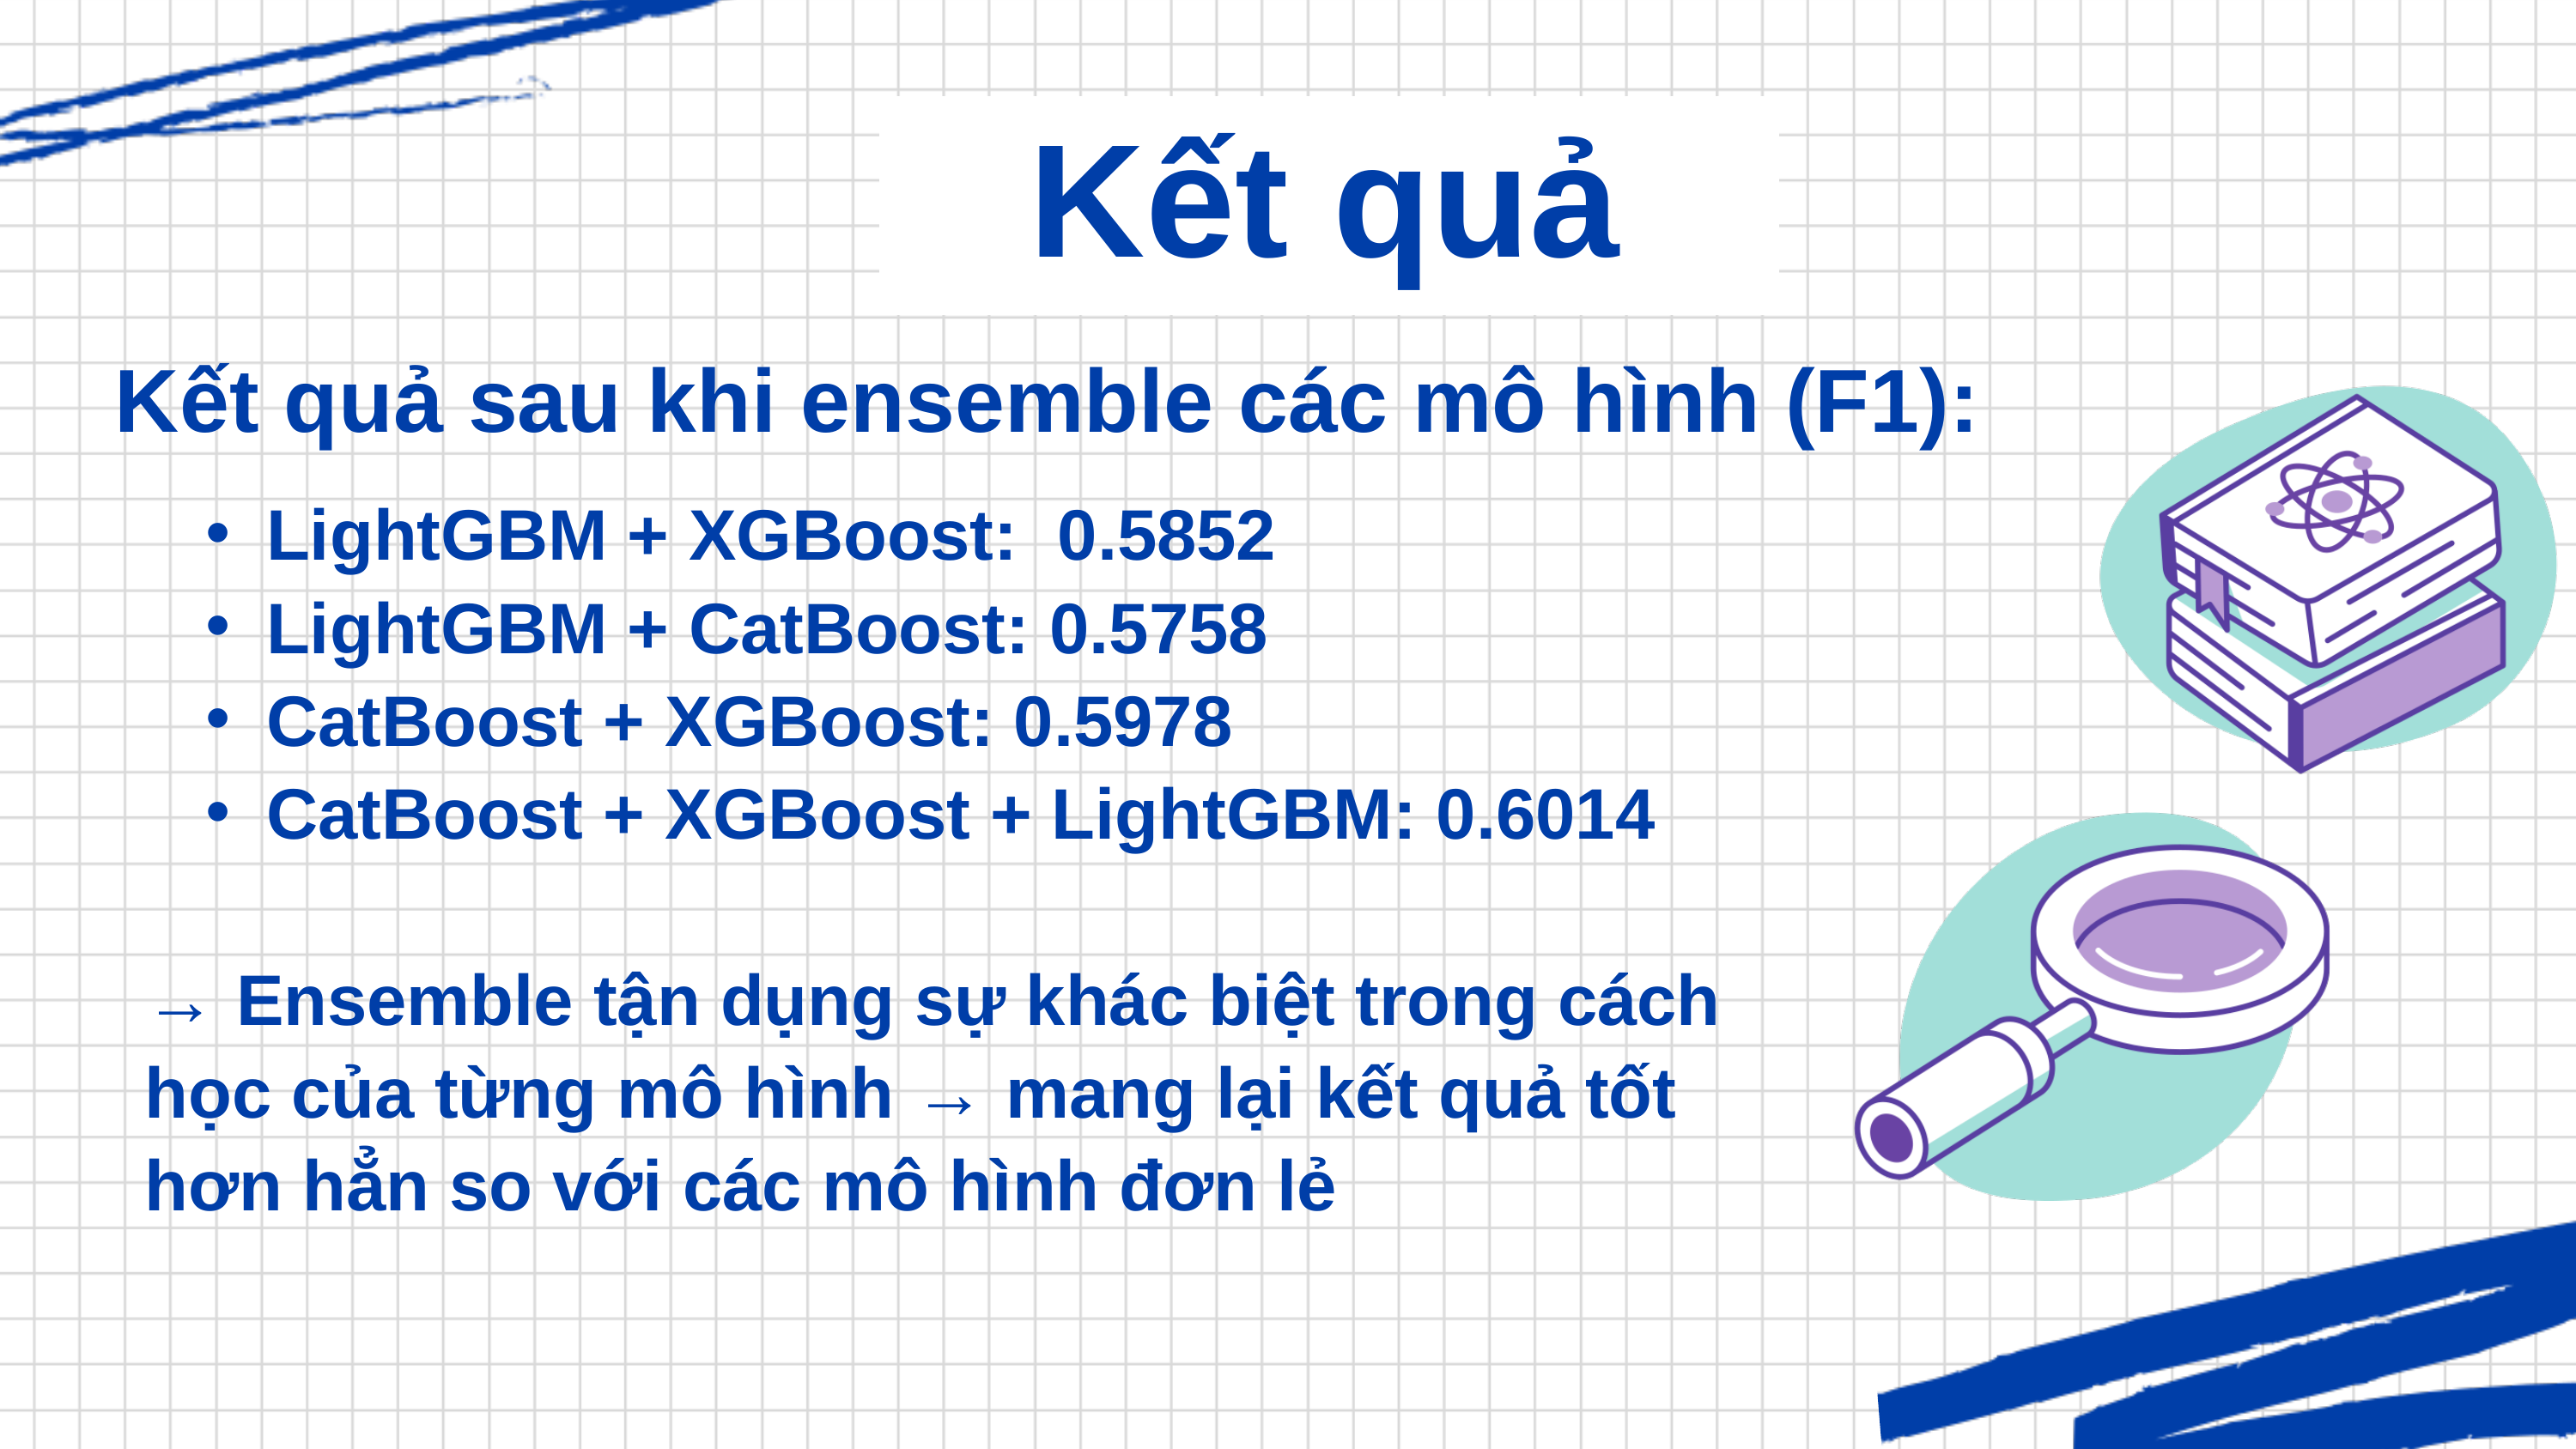

Kết quả

Kết quả sau khi ensemble các mô hình (F1):

LightGBM + XGBoost:  0.5852
LightGBM + CatBoost: 0.5758
CatBoost + XGBoost: 0.5978
CatBoost + XGBoost + LightGBM: 0.6014

→ Ensemble tận dụng sự khác biệt trong cách học của từng mô hình → mang lại kết quả tốt hơn hẳn so với các mô hình đơn lẻ